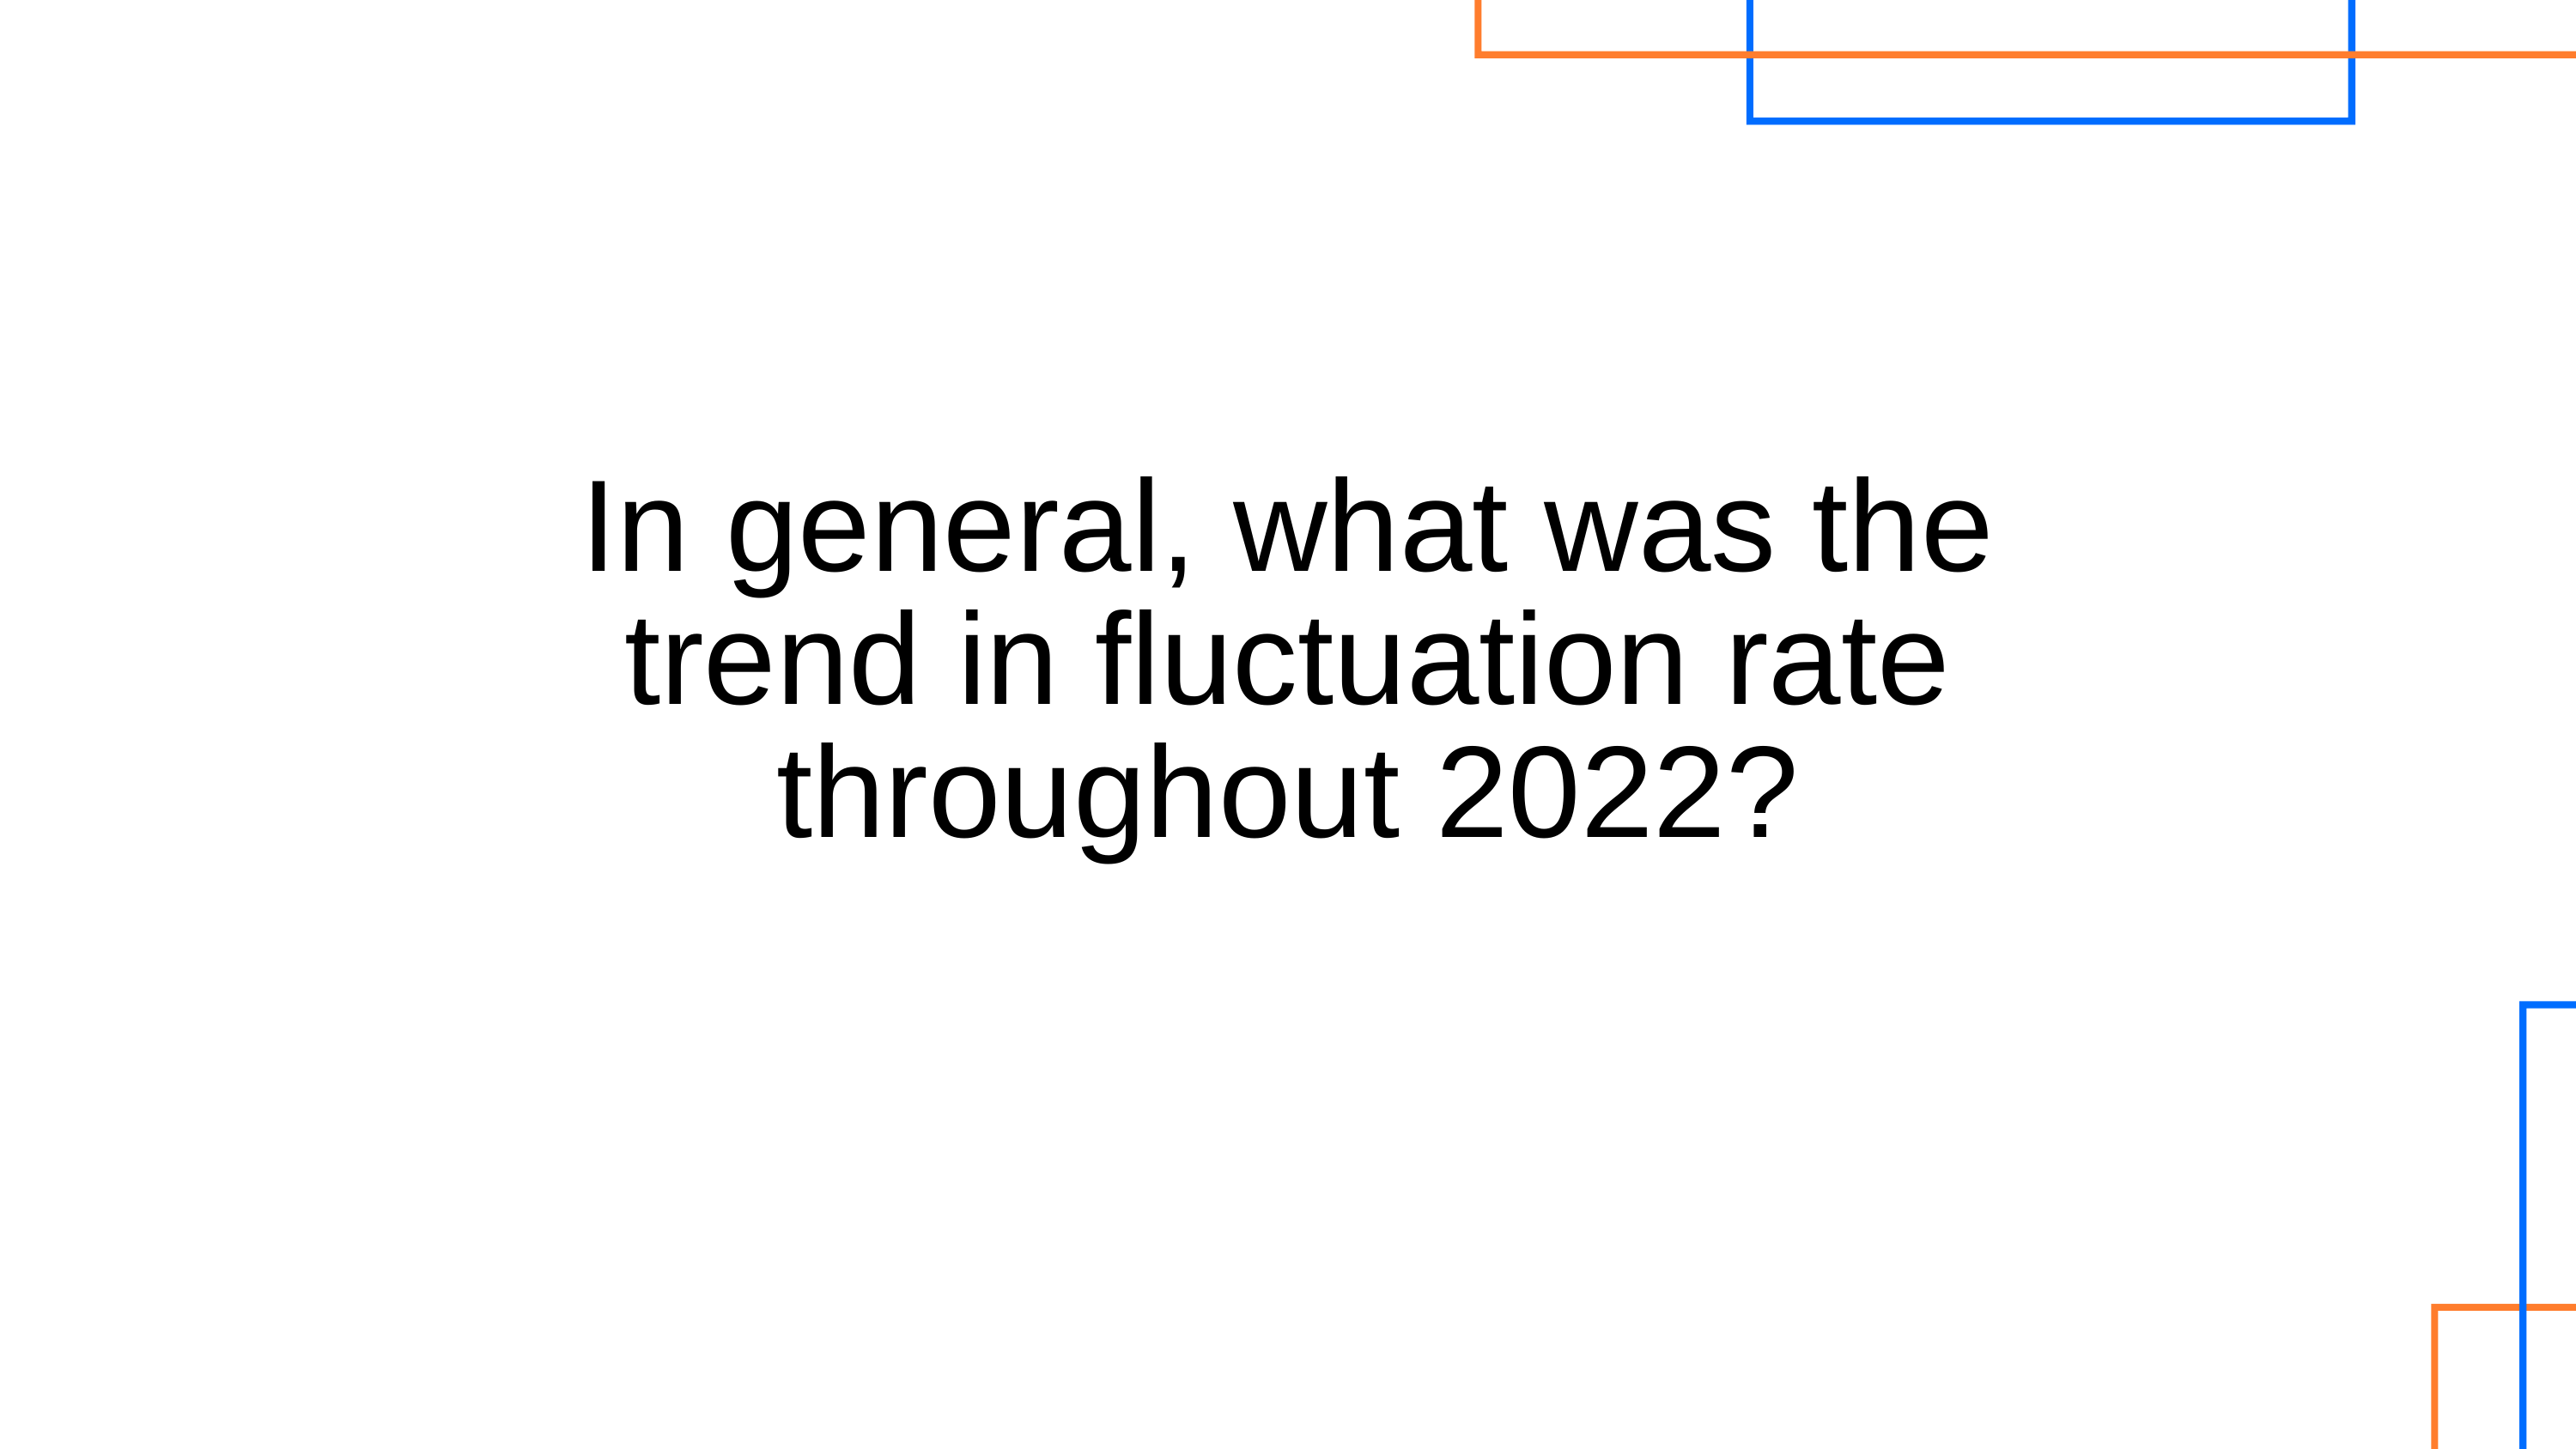

In general, what was the trend in fluctuation rate throughout 2022?